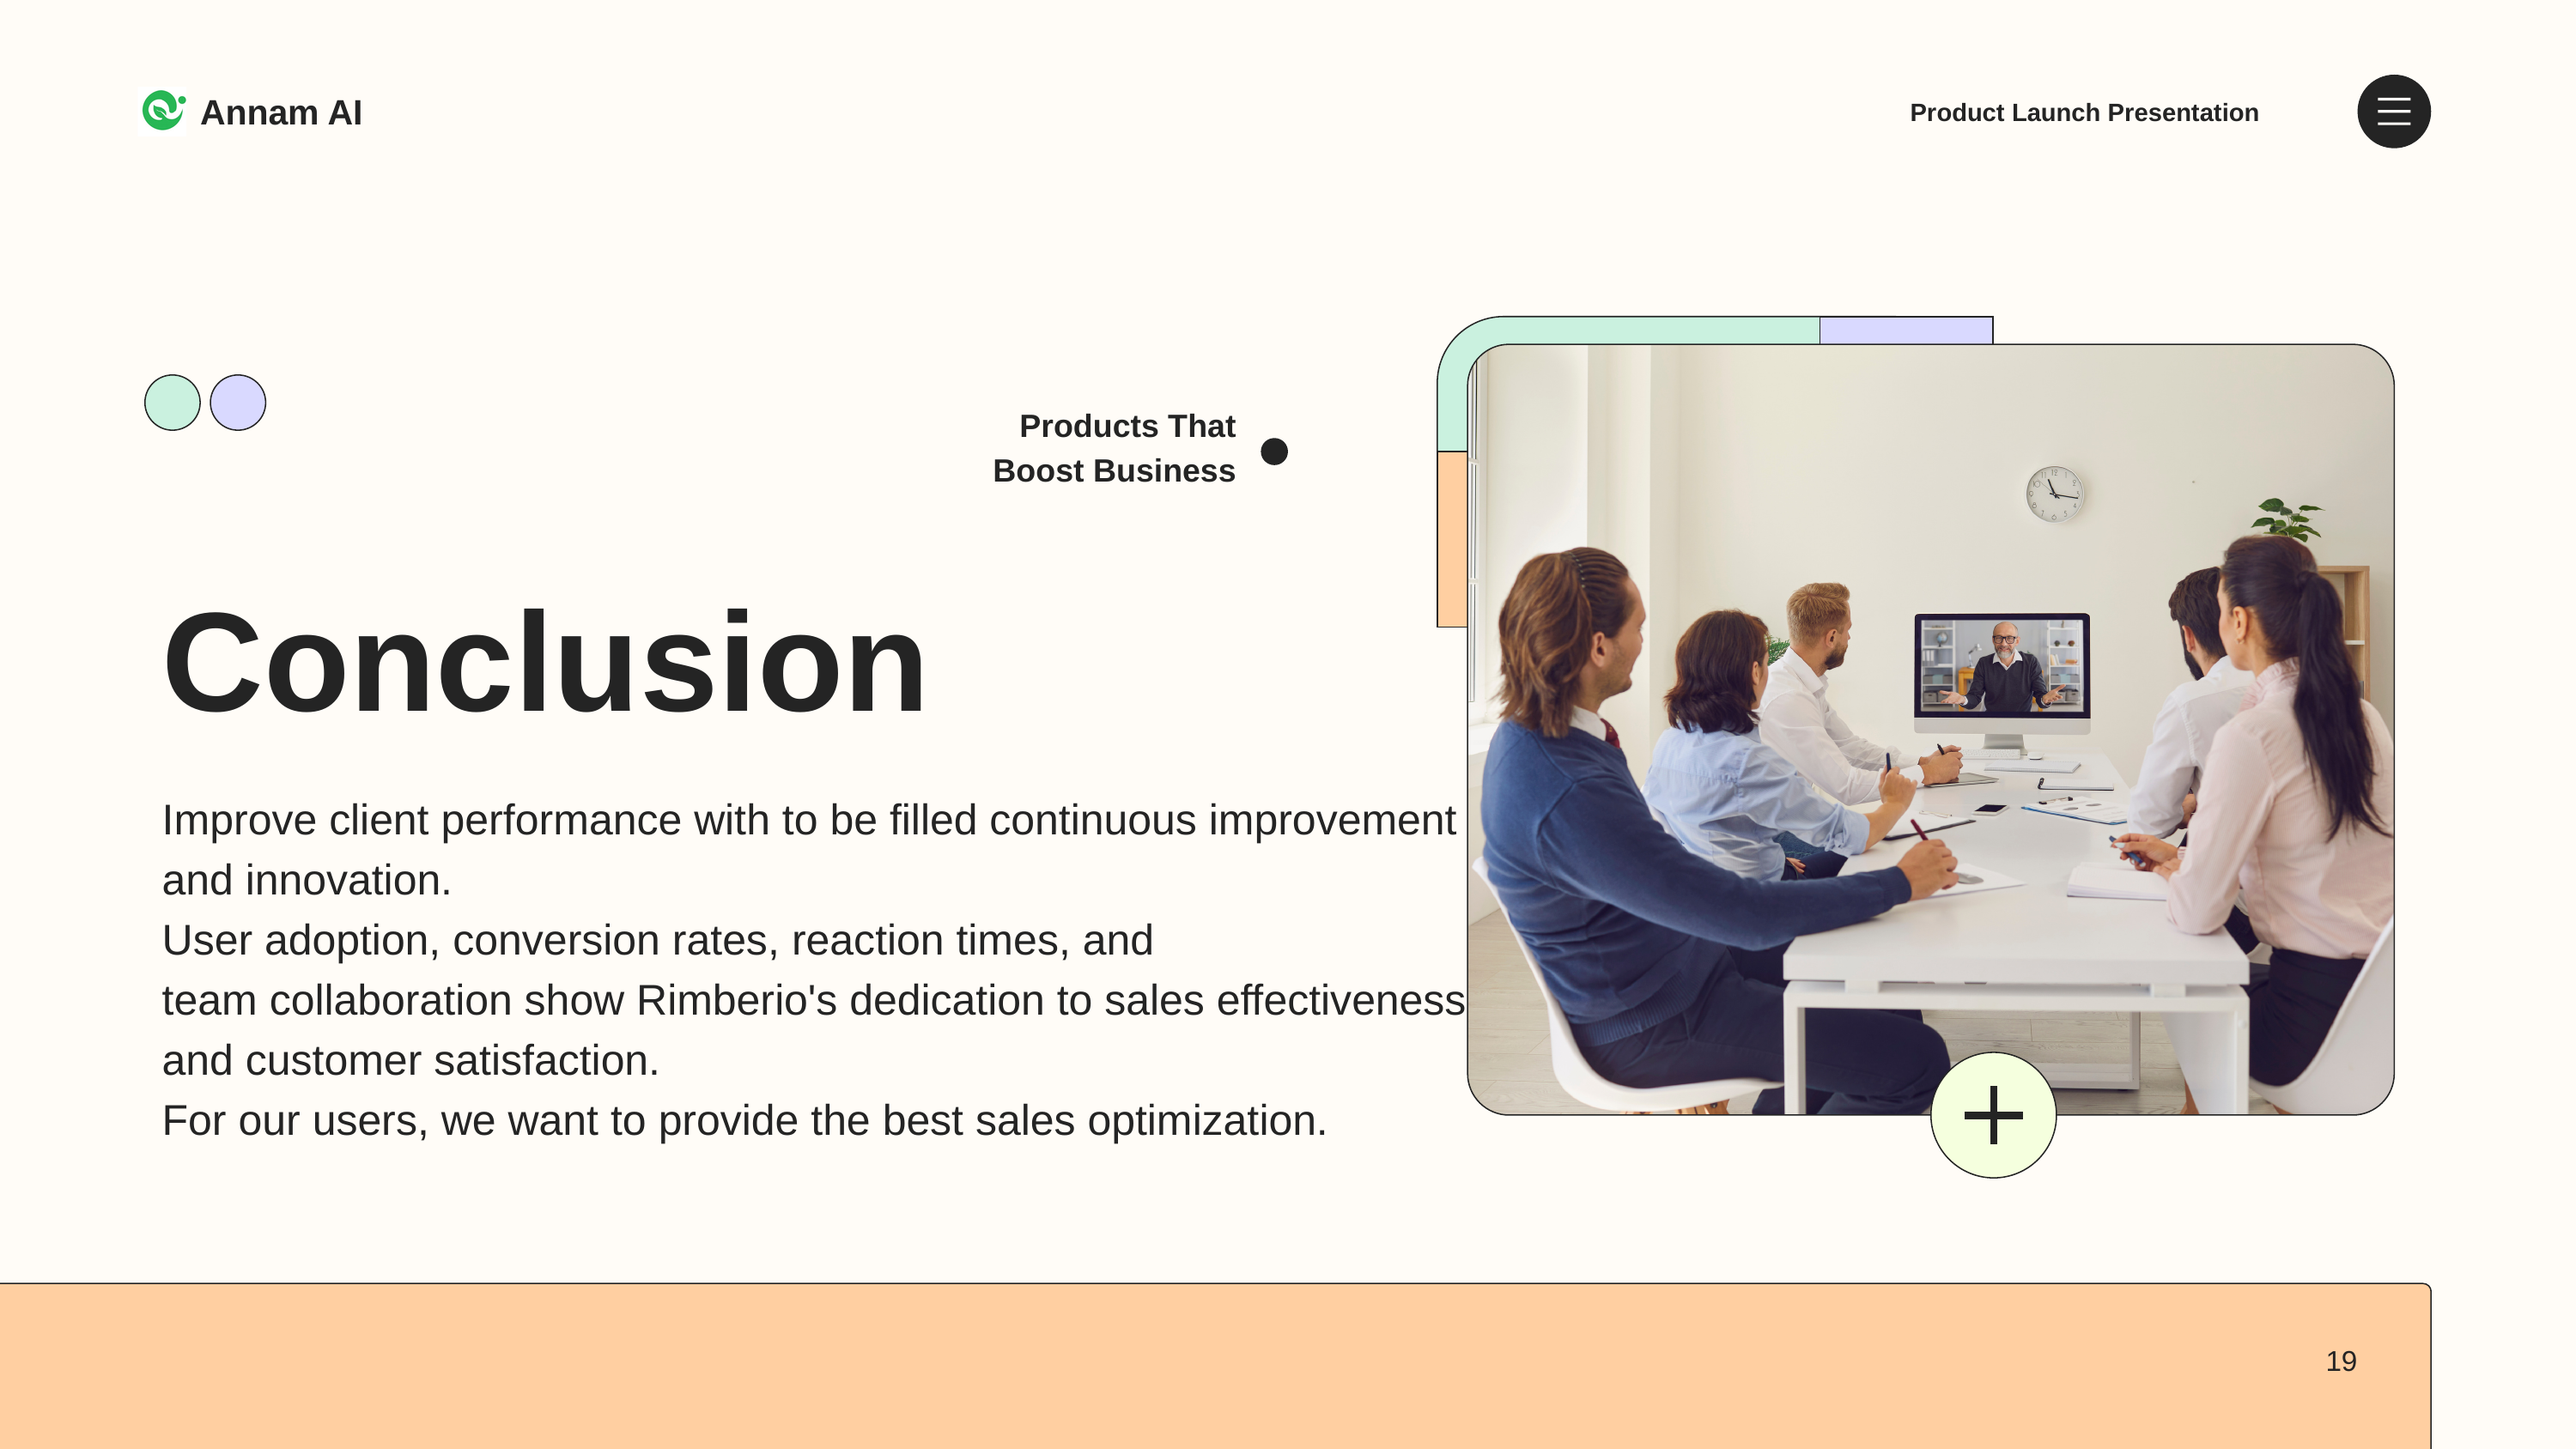

Annam AI

Product Launch Presentation

Products That
Boost Business

Conclusion
Improve client performance with to be filled continuous improvement and innovation.
User adoption, conversion rates, reaction times, and
team collaboration show Rimberio's dedication to sales effectiveness and customer satisfaction.
For our users, we want to provide the best sales optimization.

19